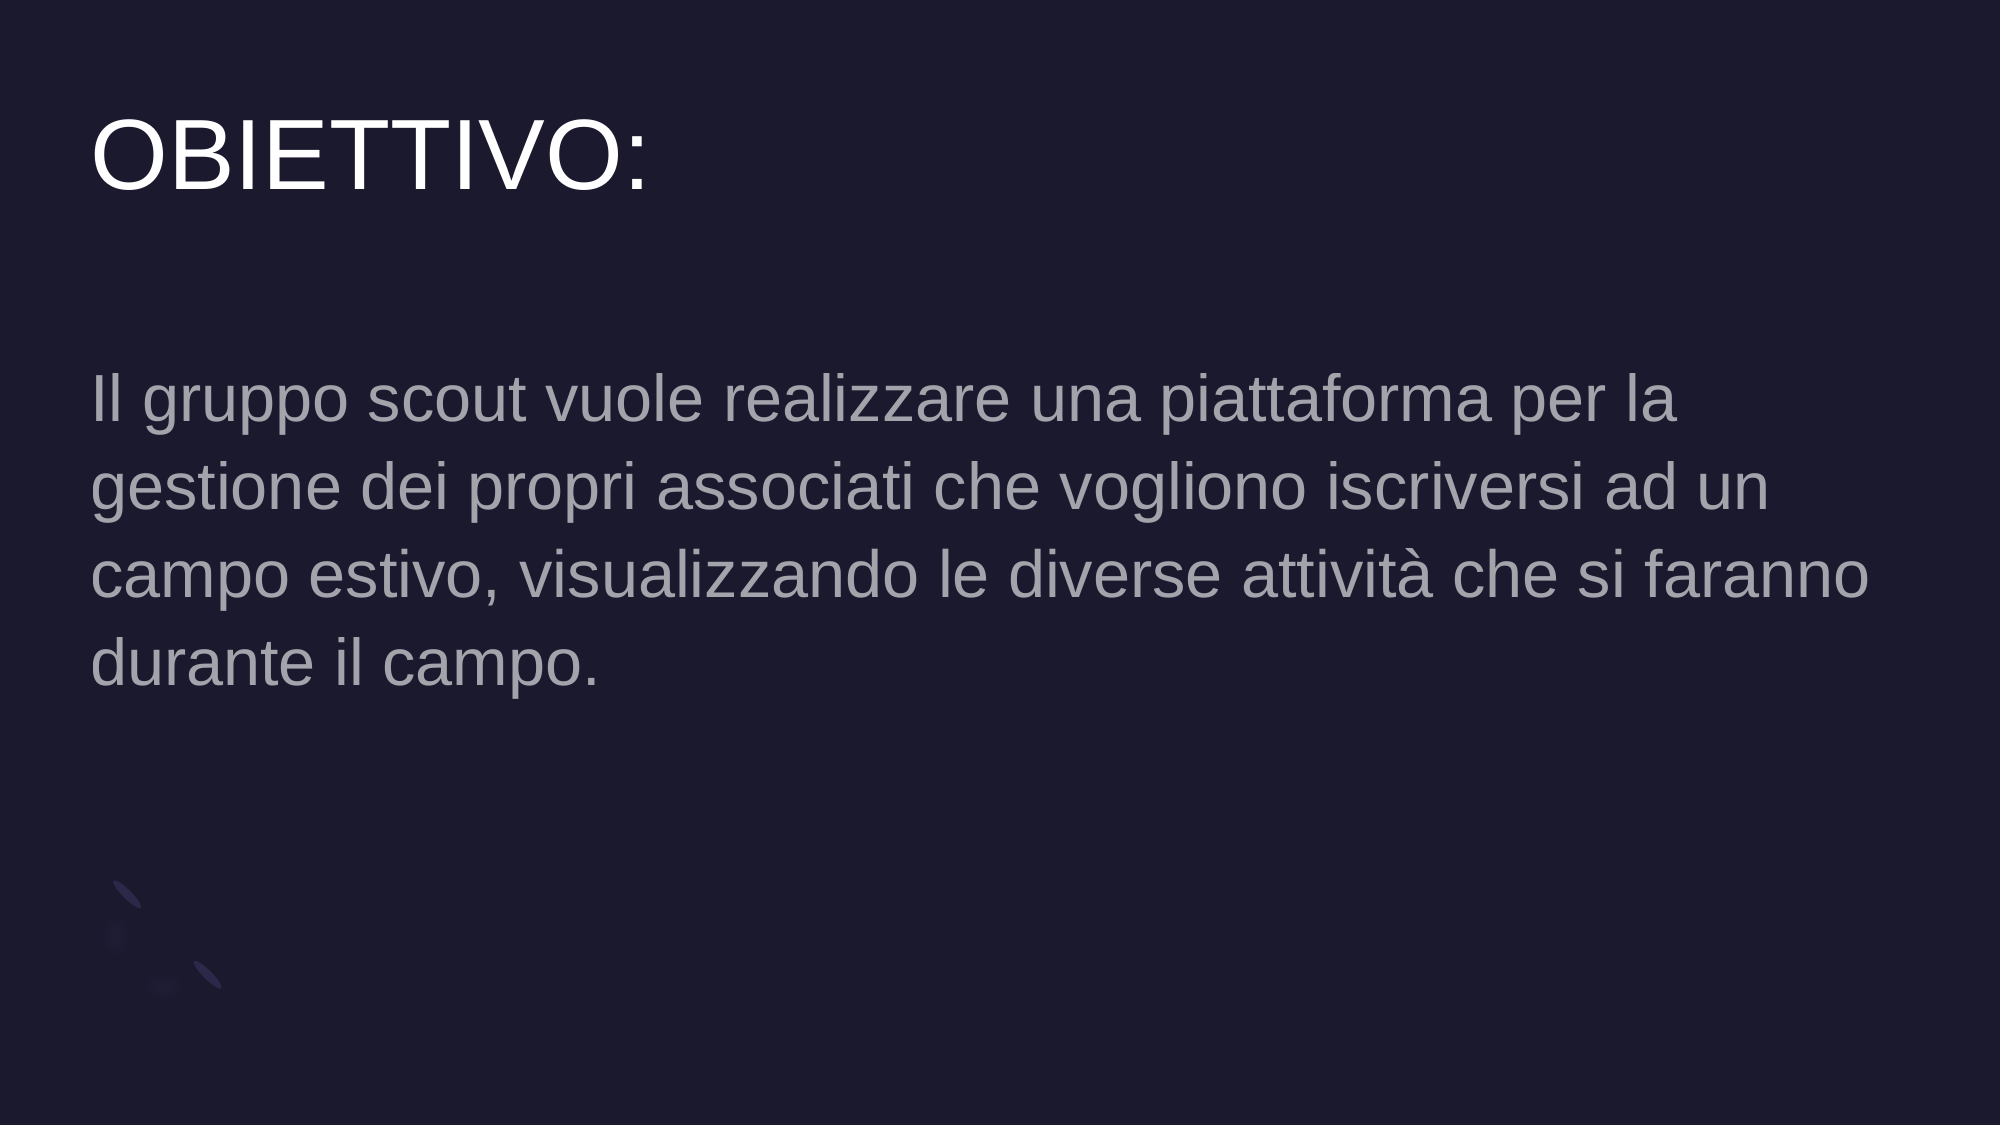

# OBIETTIVO:
Il gruppo scout vuole realizzare una piattaforma per la gestione dei propri associati che vogliono iscriversi ad un campo estivo, visualizzando le diverse attività che si faranno durante il campo.